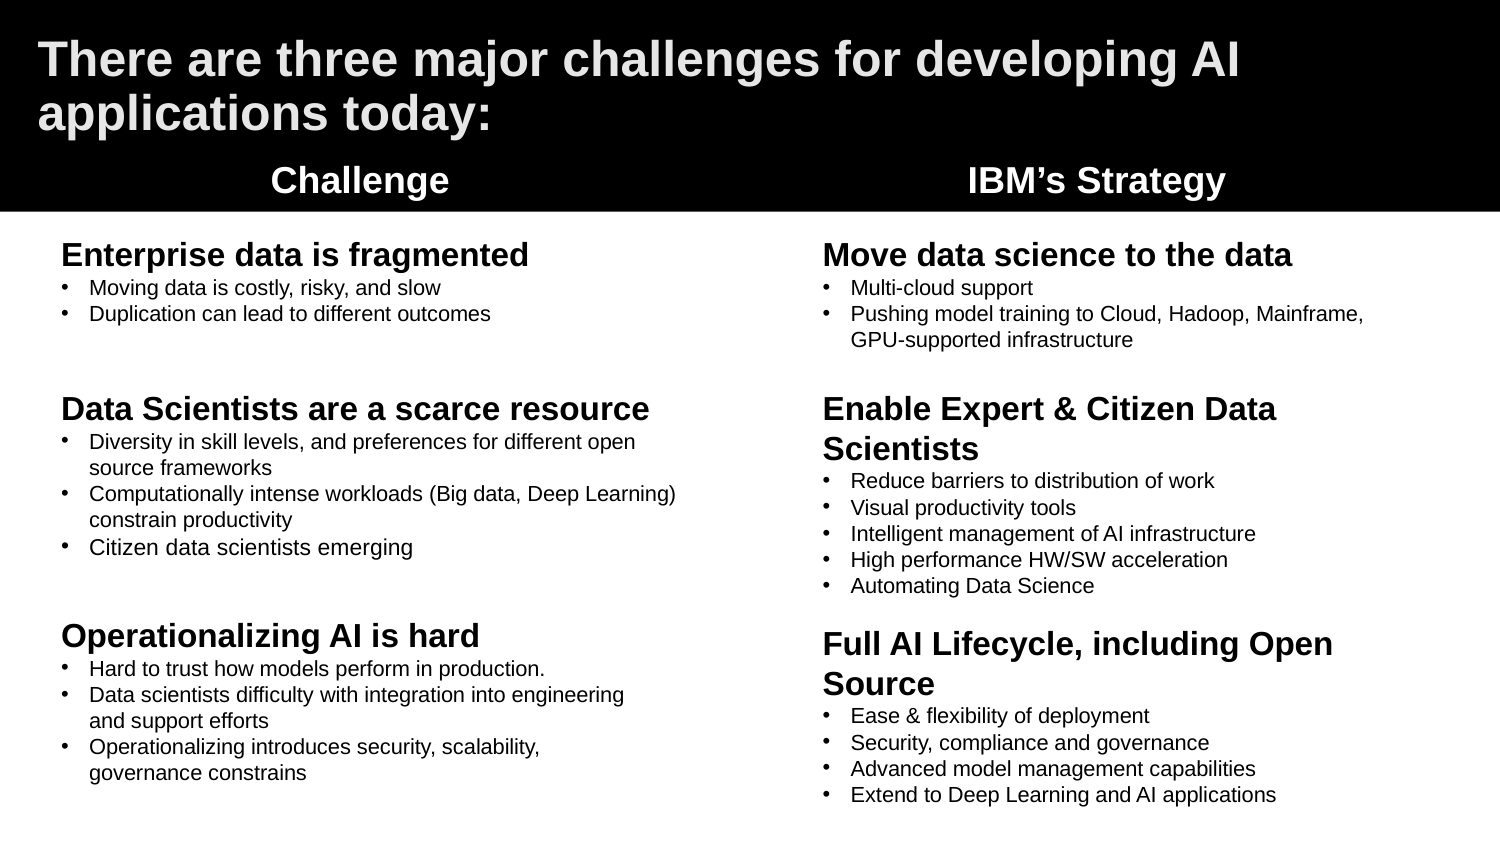

# There are three major challenges for developing AI applications today:
Challenge
IBM’s Strategy
Enterprise data is fragmented
Moving data is costly, risky, and slow
Duplication can lead to different outcomes
Move data science to the data
Multi-cloud support
Pushing model training to Cloud, Hadoop, Mainframe, GPU-supported infrastructure
Data Scientists are a scarce resource
Diversity in skill levels, and preferences for different open source frameworks
Computationally intense workloads (Big data, Deep Learning) constrain productivity
Citizen data scientists emerging
Enable Expert & Citizen Data Scientists
Reduce barriers to distribution of work
Visual productivity tools
Intelligent management of AI infrastructure
High performance HW/SW acceleration
Automating Data Science
Operationalizing AI is hard
Hard to trust how models perform in production.
Data scientists difficulty with integration into engineering and support efforts
Operationalizing introduces security, scalability, governance constrains
Full AI Lifecycle, including Open Source
Ease & flexibility of deployment
Security, compliance and governance
Advanced model management capabilities
Extend to Deep Learning and AI applications